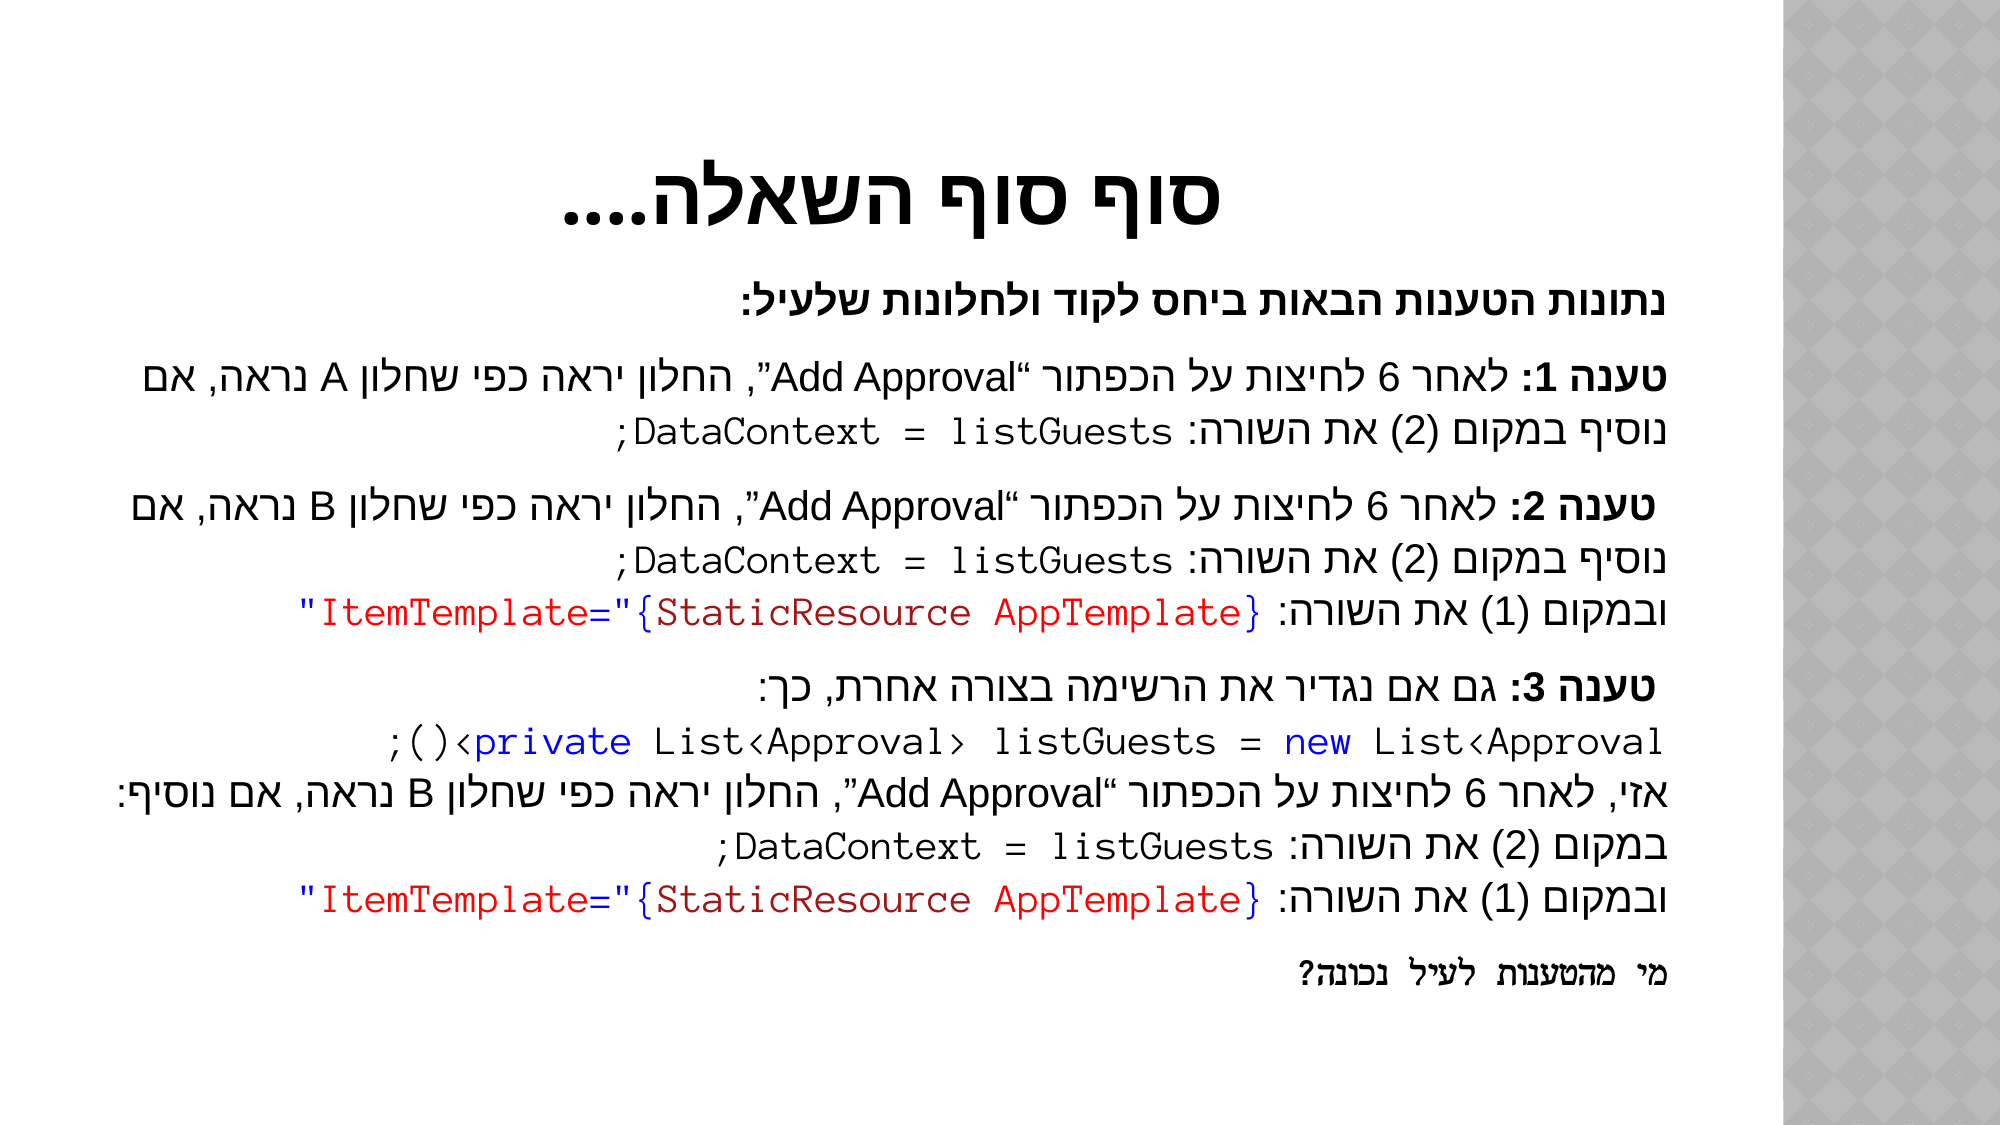

# סוף סוף השאלה....
נתונות הטענות הבאות ביחס לקוד ולחלונות שלעיל:
טענה 1: לאחר 6 לחיצות על הכפתור “Add Approval”, החלון יראה כפי שחלון A נראה, אם נוסיף במקום (2) את השורה: DataContext = listGuests;
 טענה 2: לאחר 6 לחיצות על הכפתור “Add Approval”, החלון יראה כפי שחלון B נראה, אם נוסיף במקום (2) את השורה: DataContext = listGuests;
ובמקום (1) את השורה: ItemTemplate="{StaticResource AppTemplate}"
 טענה 3: גם אם נגדיר את הרשימה בצורה אחרת, כך:
private List<Approval> listGuests = new List<Approval>();
אזי, לאחר 6 לחיצות על הכפתור “Add Approval”, החלון יראה כפי שחלון B נראה, אם נוסיף:
במקום (2) את השורה: DataContext = listGuests;
ובמקום (1) את השורה: ItemTemplate="{StaticResource AppTemplate}"
מי מהטענות לעיל נכונה?